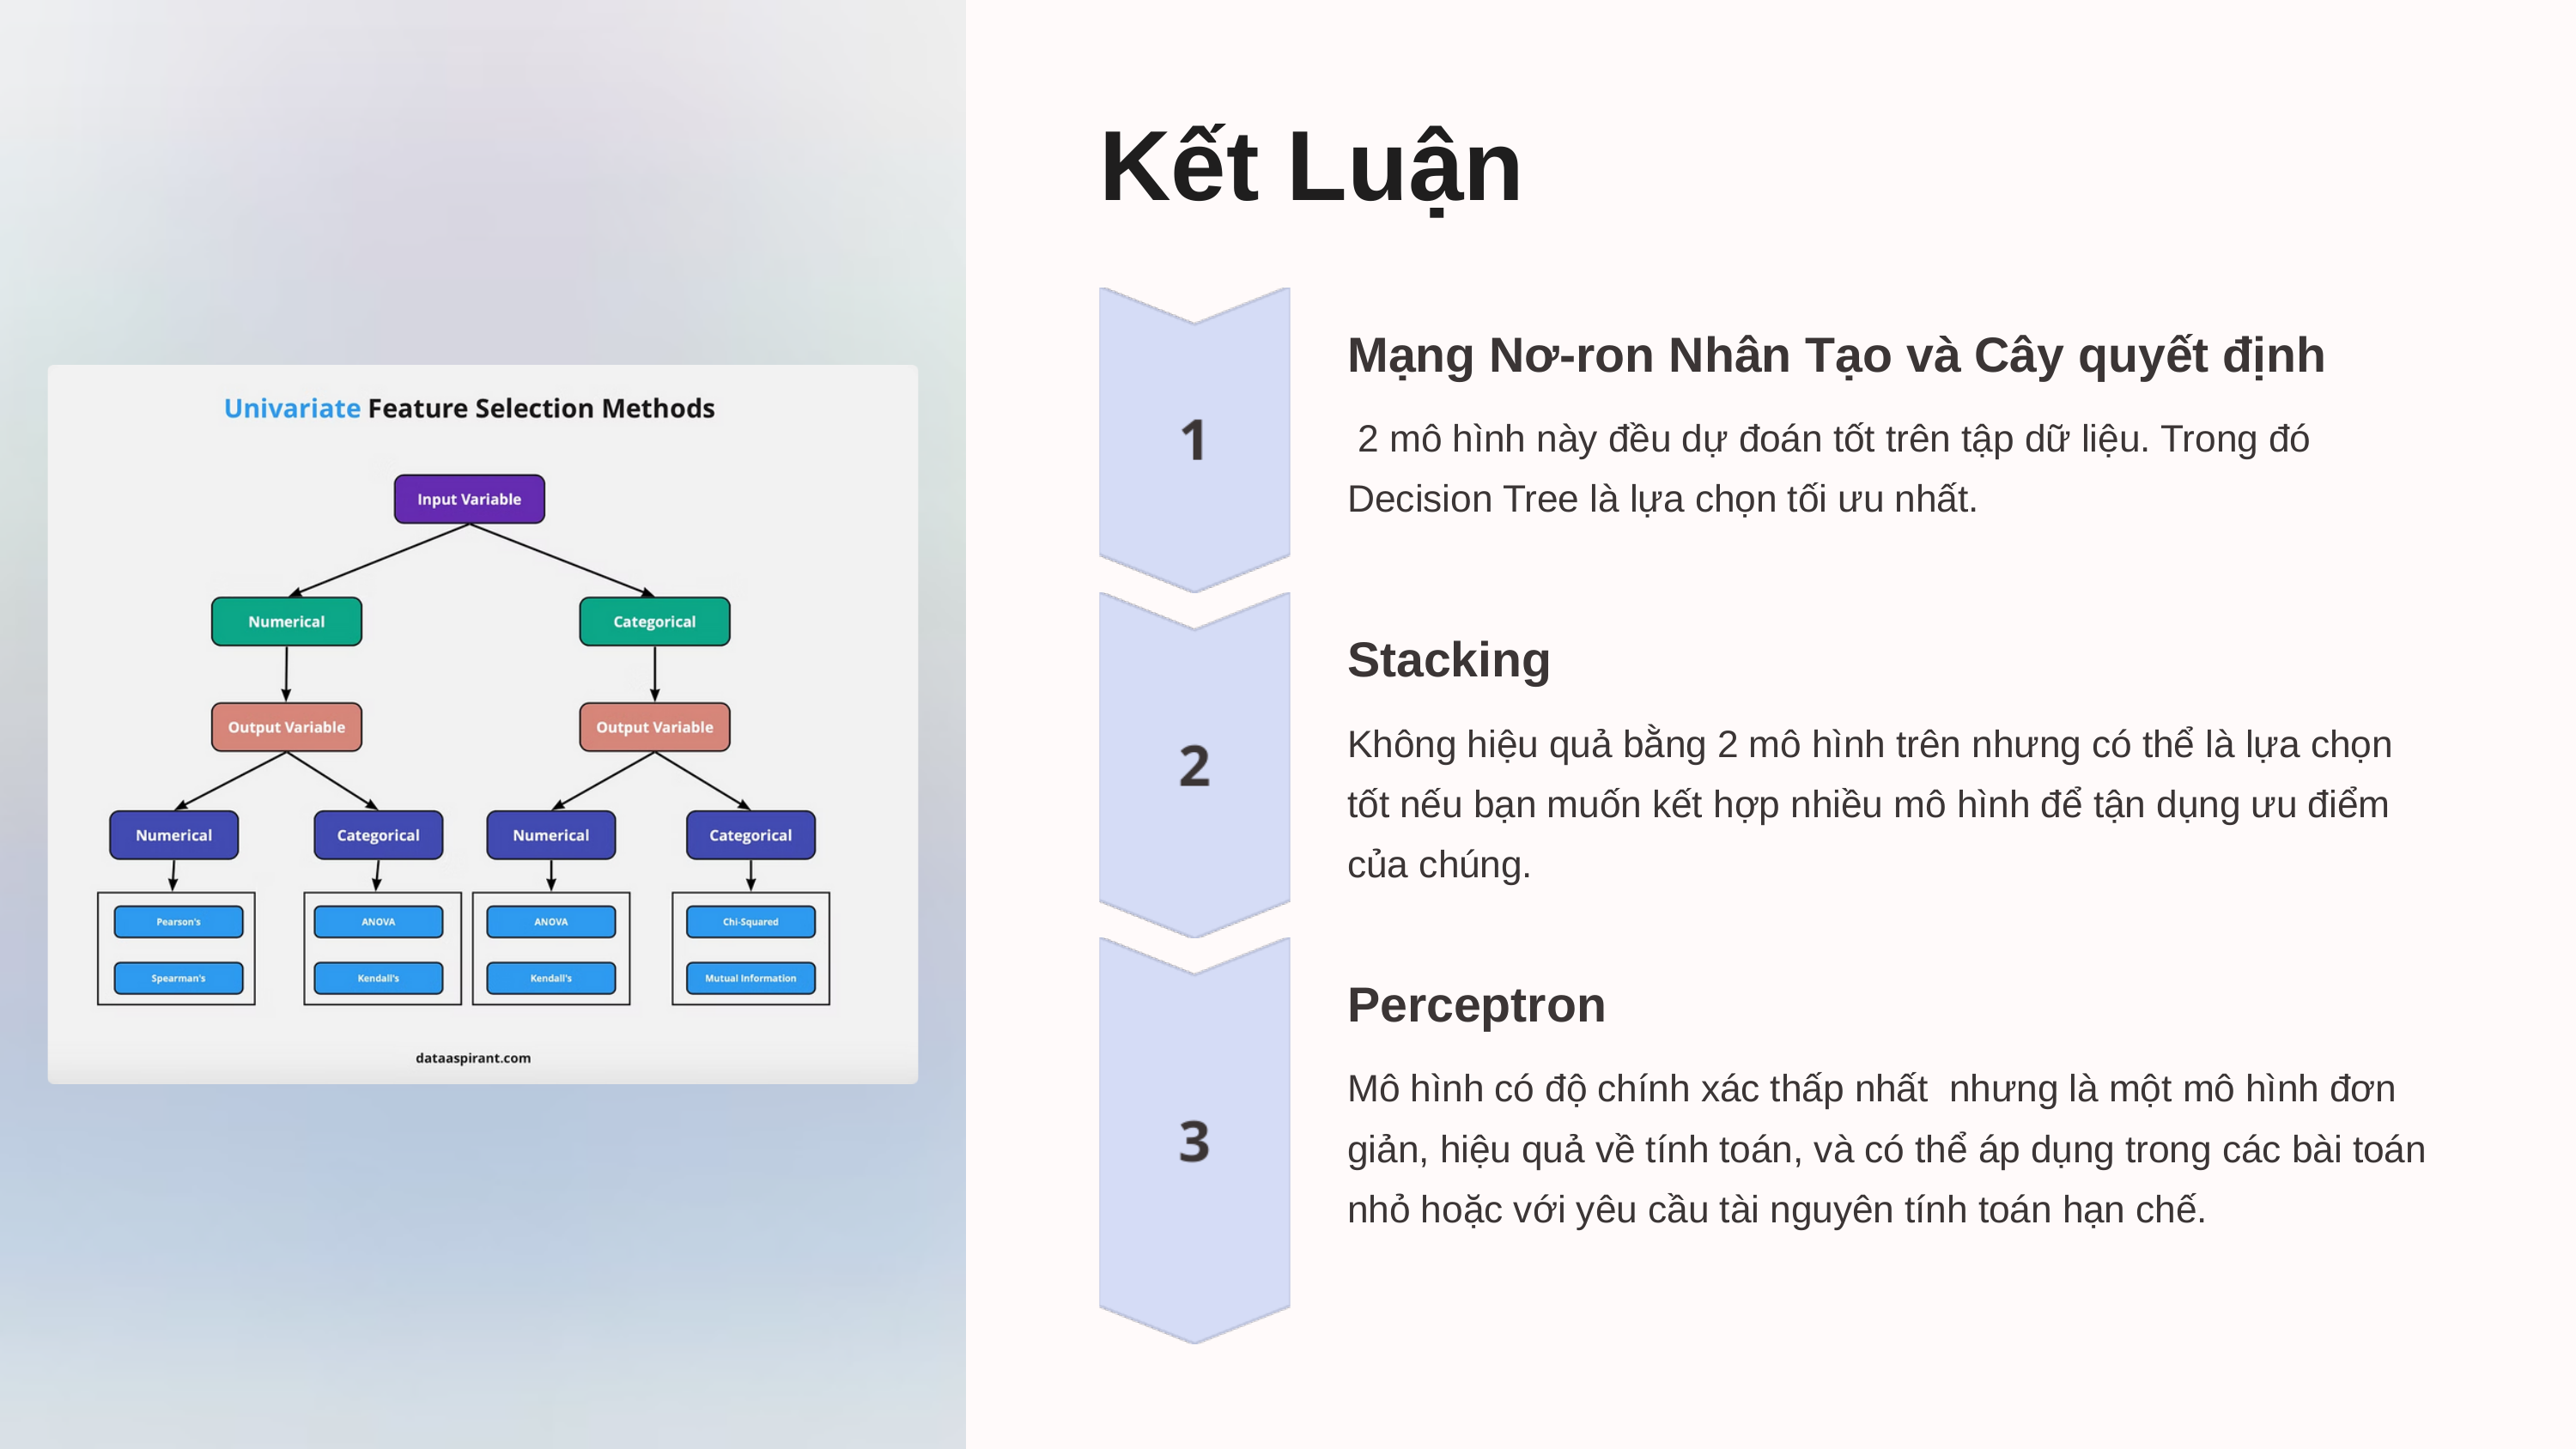

Kết Luận

Mạng Nơ-ron Nhân Tạo và Cây quyết định

 2 mô hình này đều dự đoán tốt trên tập dữ liệu. Trong đó Decision Tree là lựa chọn tối ưu nhất.

Stacking
Không hiệu quả bằng 2 mô hình trên nhưng có thể là lựa chọn tốt nếu bạn muốn kết hợp nhiều mô hình để tận dụng ưu điểm của chúng.

Perceptron
Mô hình có độ chính xác thấp nhất  nhưng là một mô hình đơn giản, hiệu quả về tính toán, và có thể áp dụng trong các bài toán nhỏ hoặc với yêu cầu tài nguyên tính toán hạn chế.